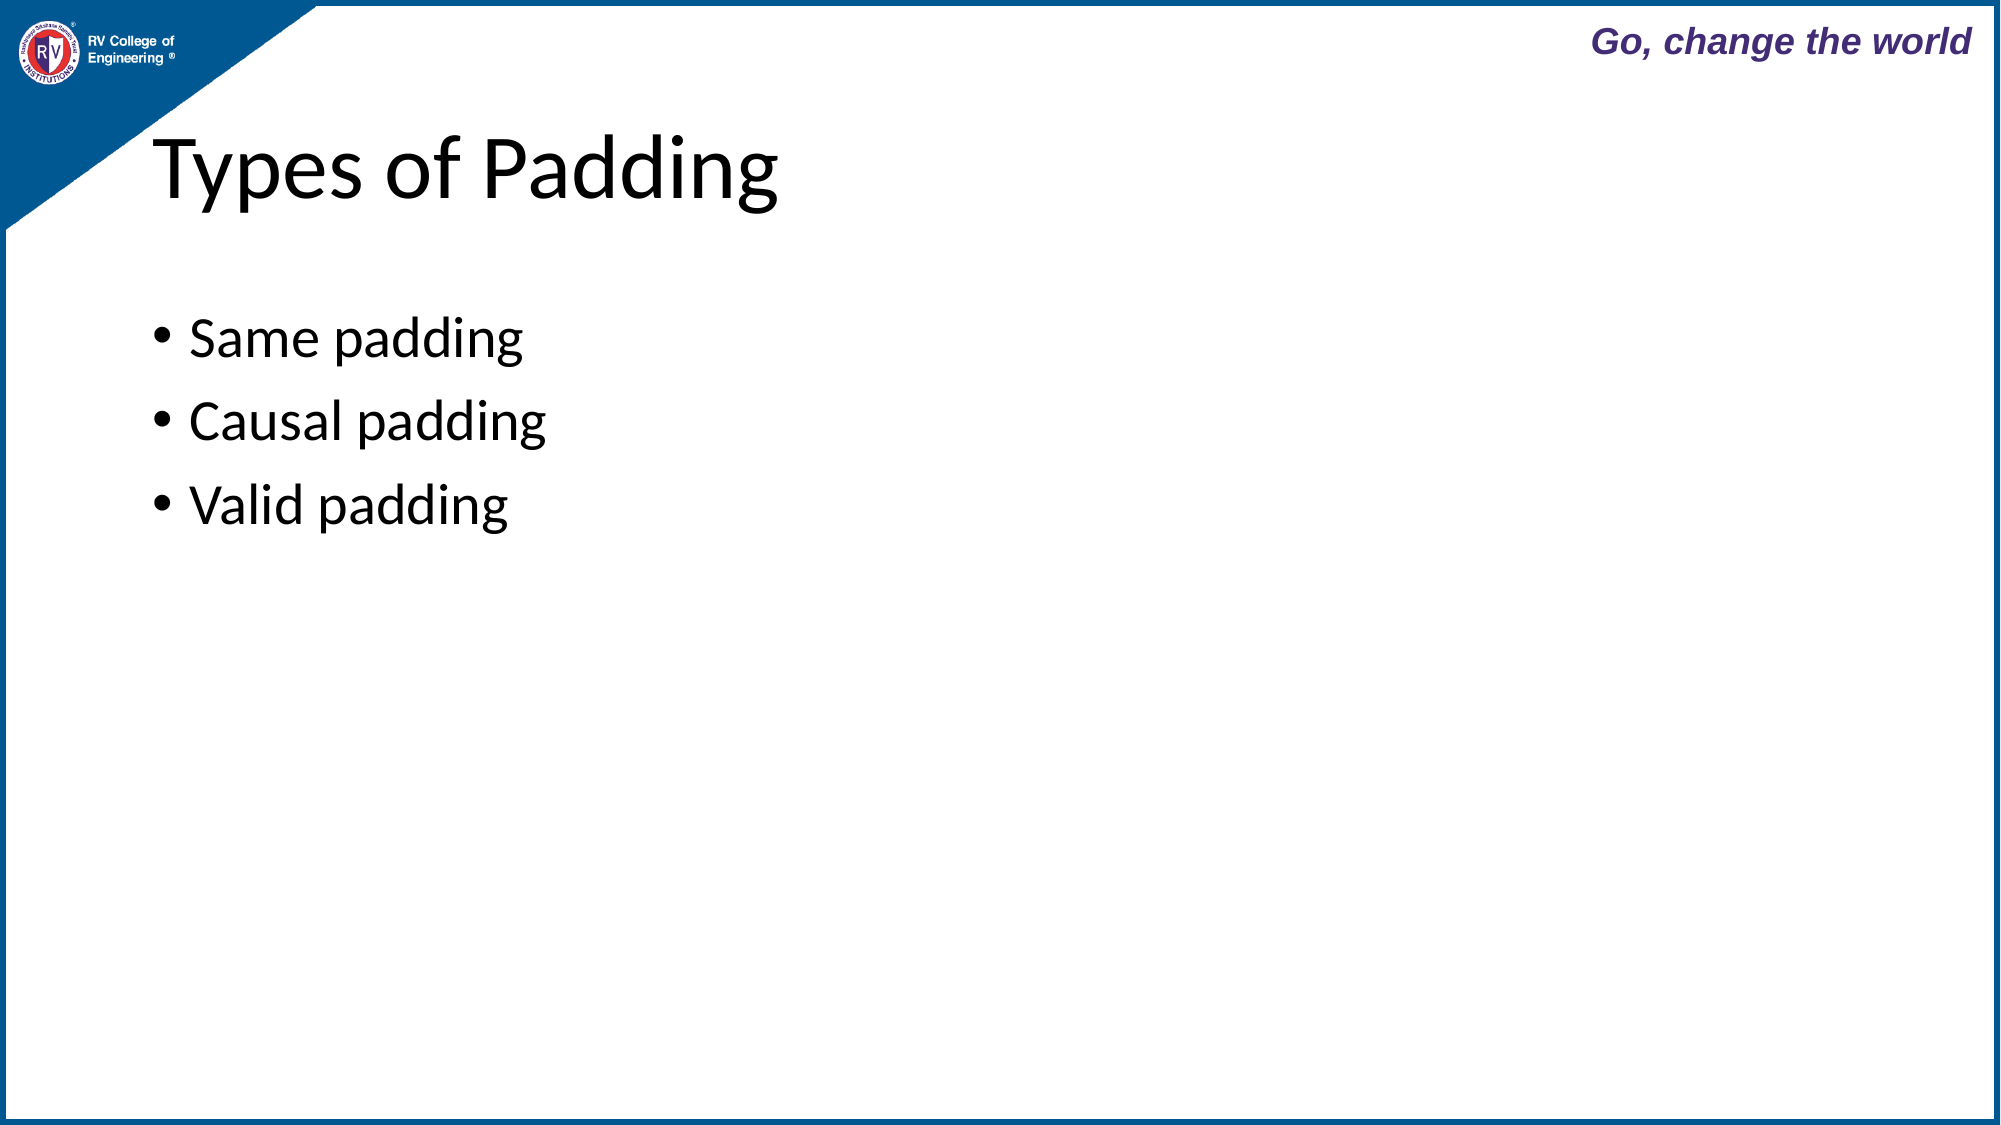

# Types of Padding
Same padding
Causal padding
Valid padding